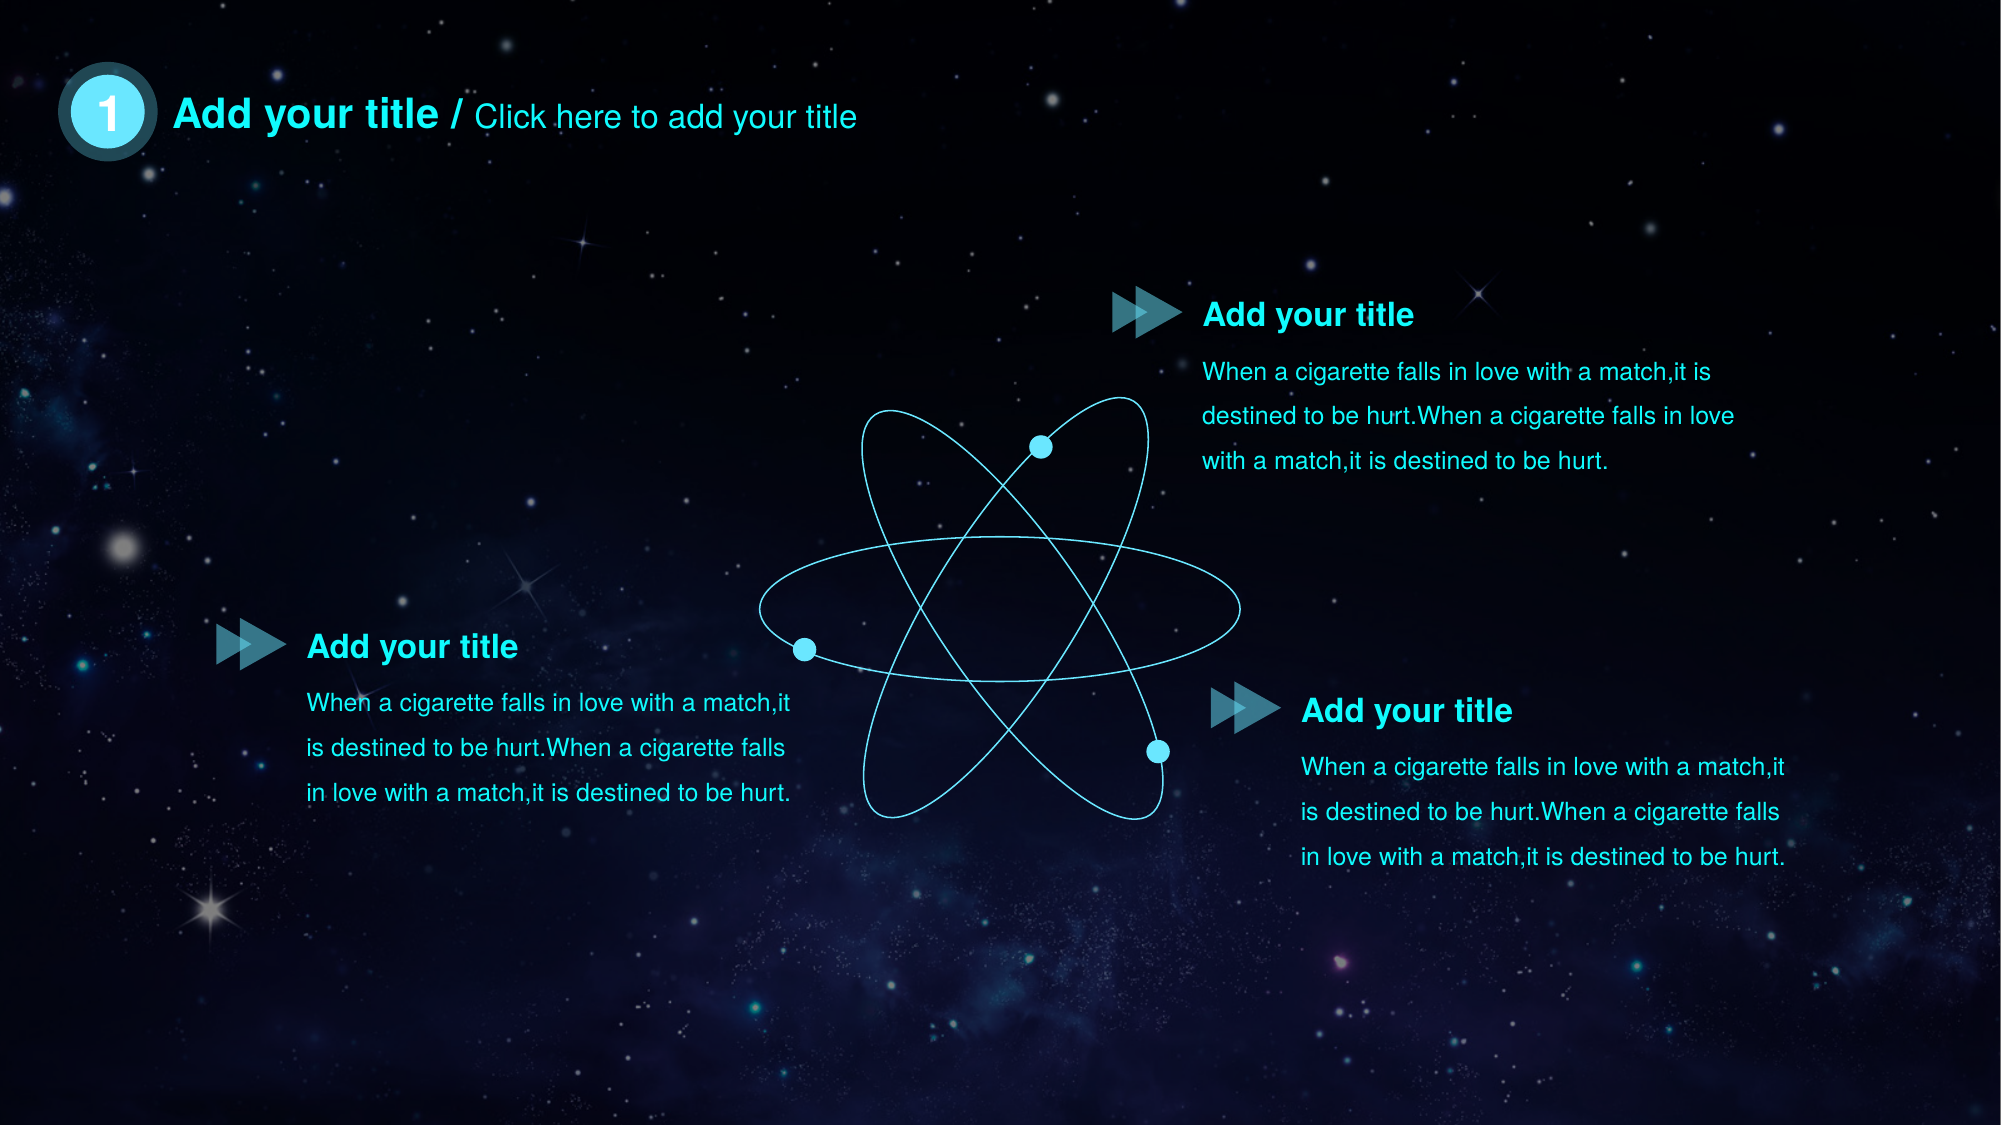

1
Add your title / Click here to add your title

Add your title
When a cigarette falls in love with a match,it is destined to be hurt.When a cigarette falls in love with a match,it is destined to be hurt.

Add your title
When a cigarette falls in love with a match,it is destined to be hurt.When a cigarette falls in love with a match,it is destined to be hurt.

Add your title
When a cigarette falls in love with a match,it is destined to be hurt.When a cigarette falls in love with a match,it is destined to be hurt.